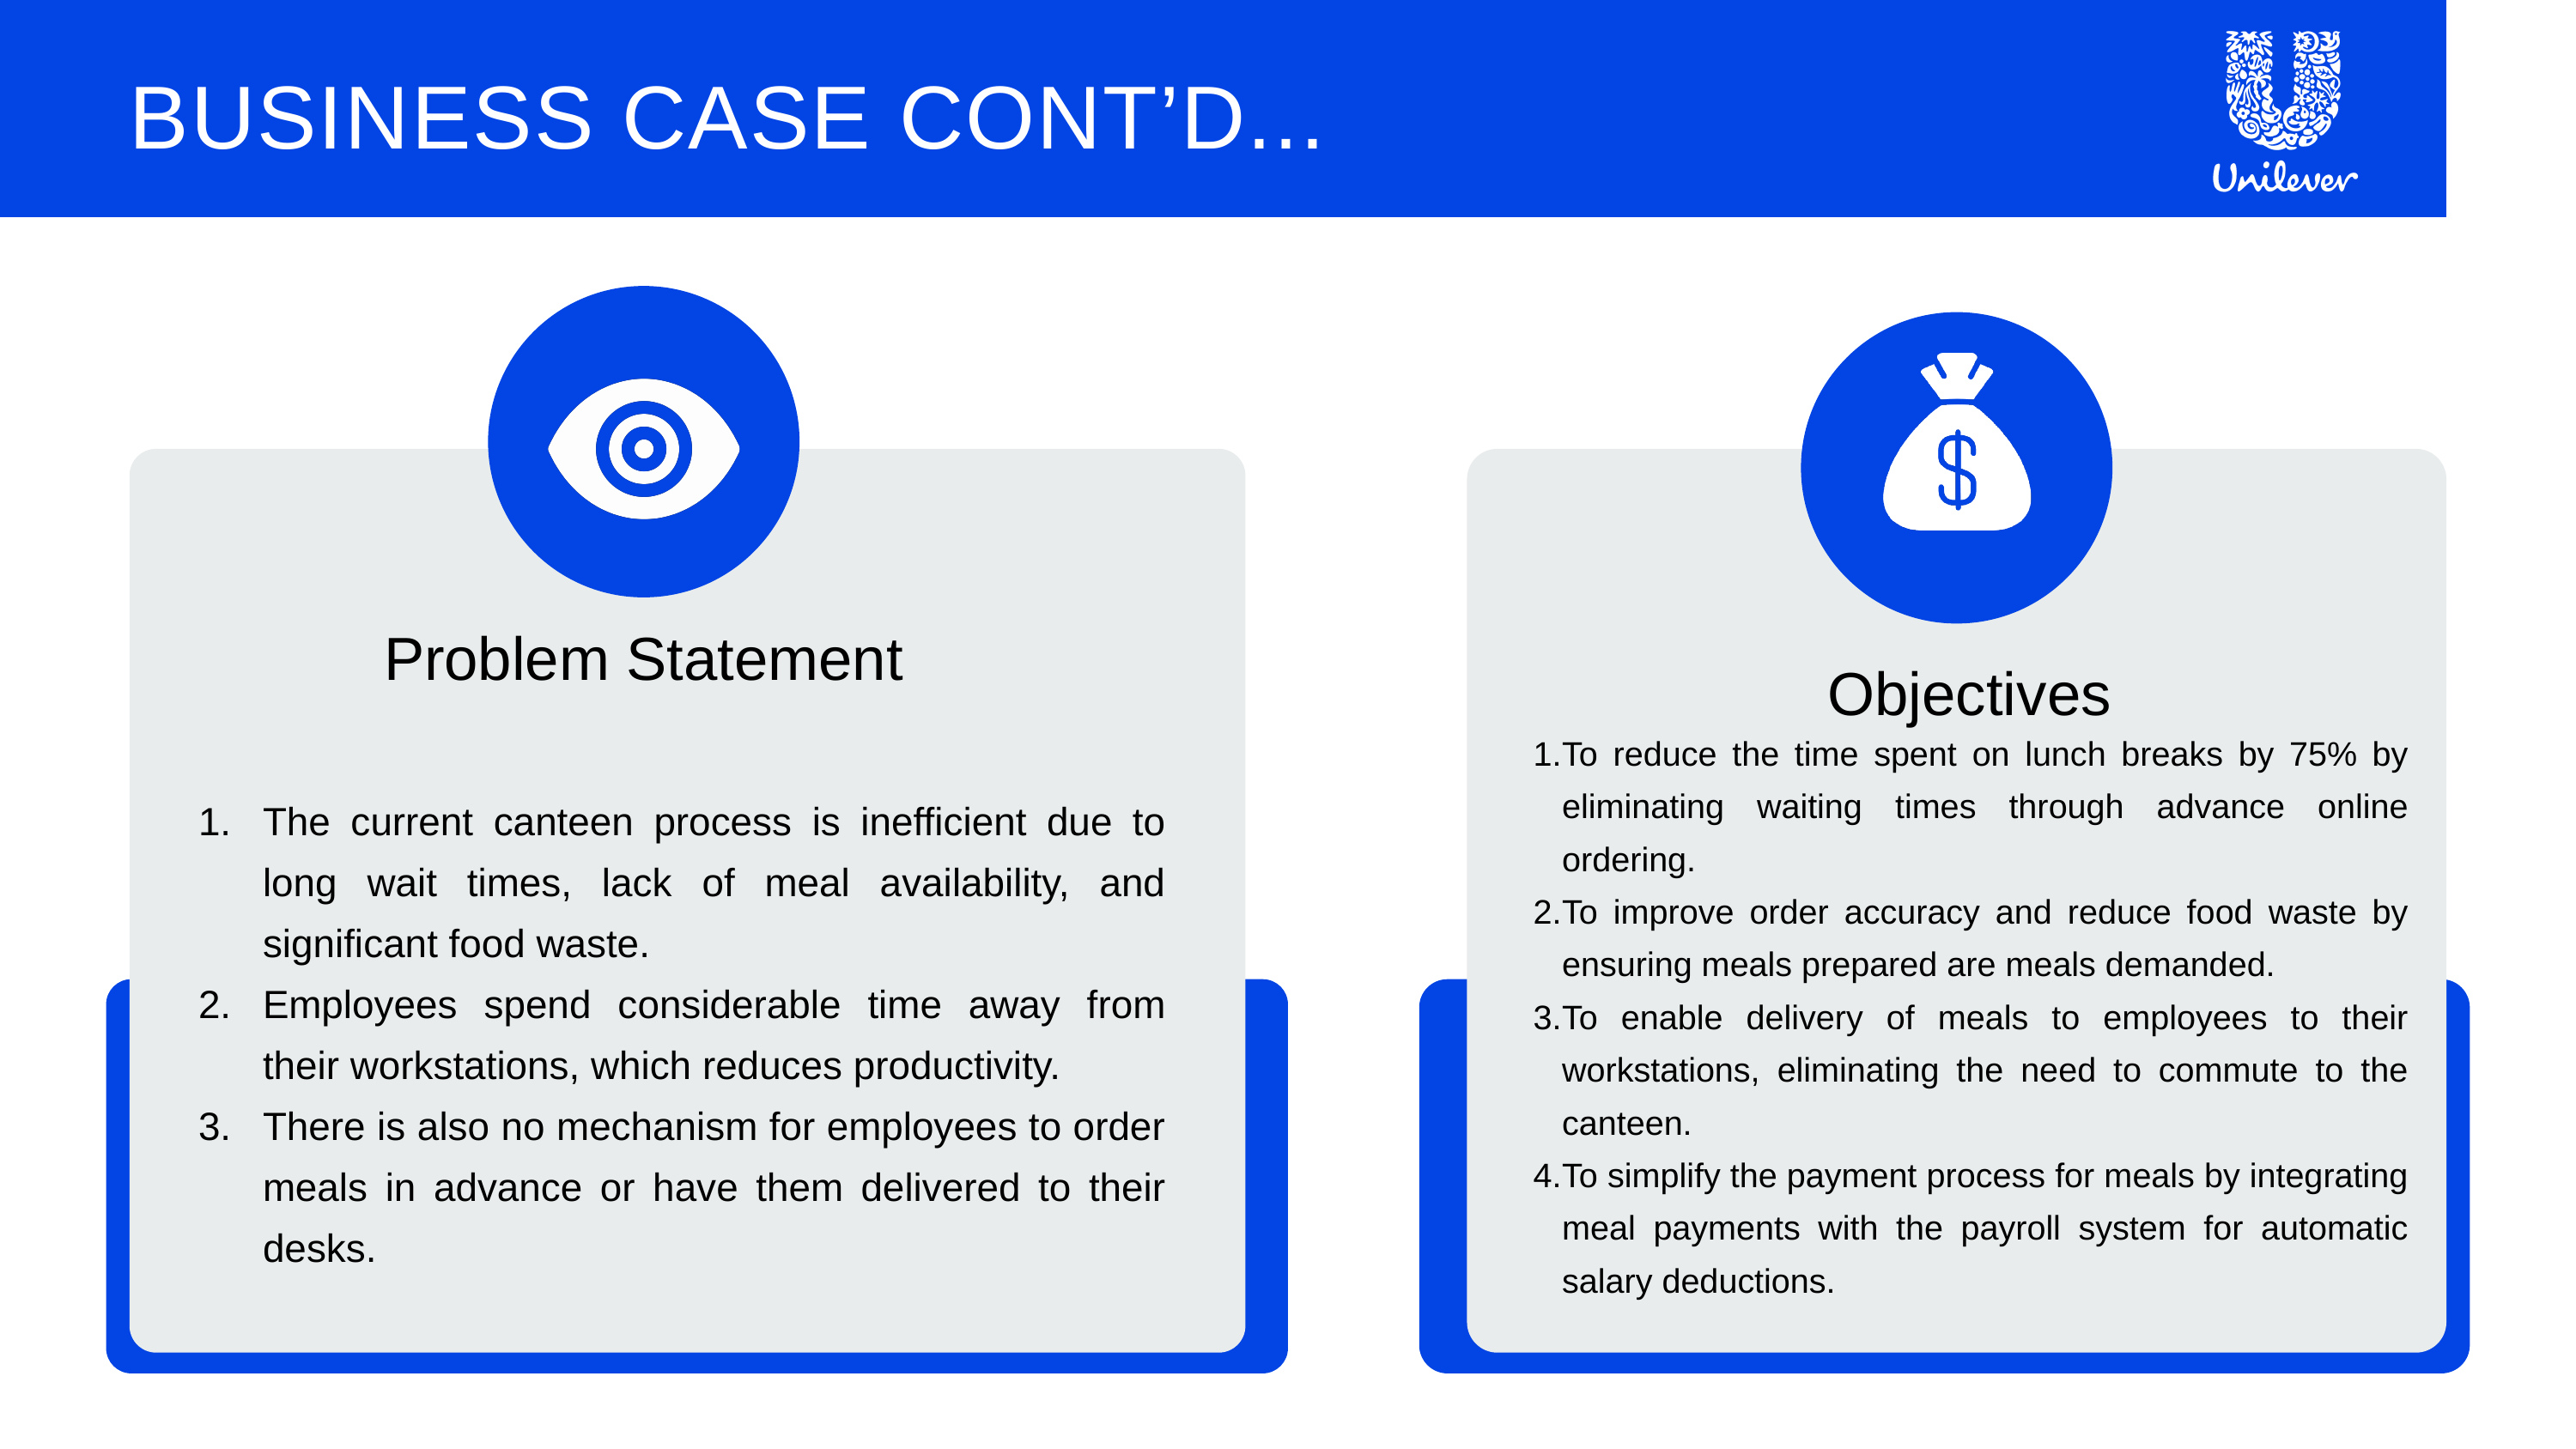

BUSINESS CASE CONT’D...

Problem Statement
Objectives
To reduce the time spent on lunch breaks by 75% by eliminating waiting times through advance online ordering.
To improve order accuracy and reduce food waste by ensuring meals prepared are meals demanded.
To enable delivery of meals to employees to their workstations, eliminating the need to commute to the canteen.
To simplify the payment process for meals by integrating meal payments with the payroll system for automatic salary deductions.

The current canteen process is inefficient due to long wait times, lack of meal availability, and significant food waste.
Employees spend considerable time away from their workstations, which reduces productivity.
There is also no mechanism for employees to order meals in advance or have them delivered to their desks.